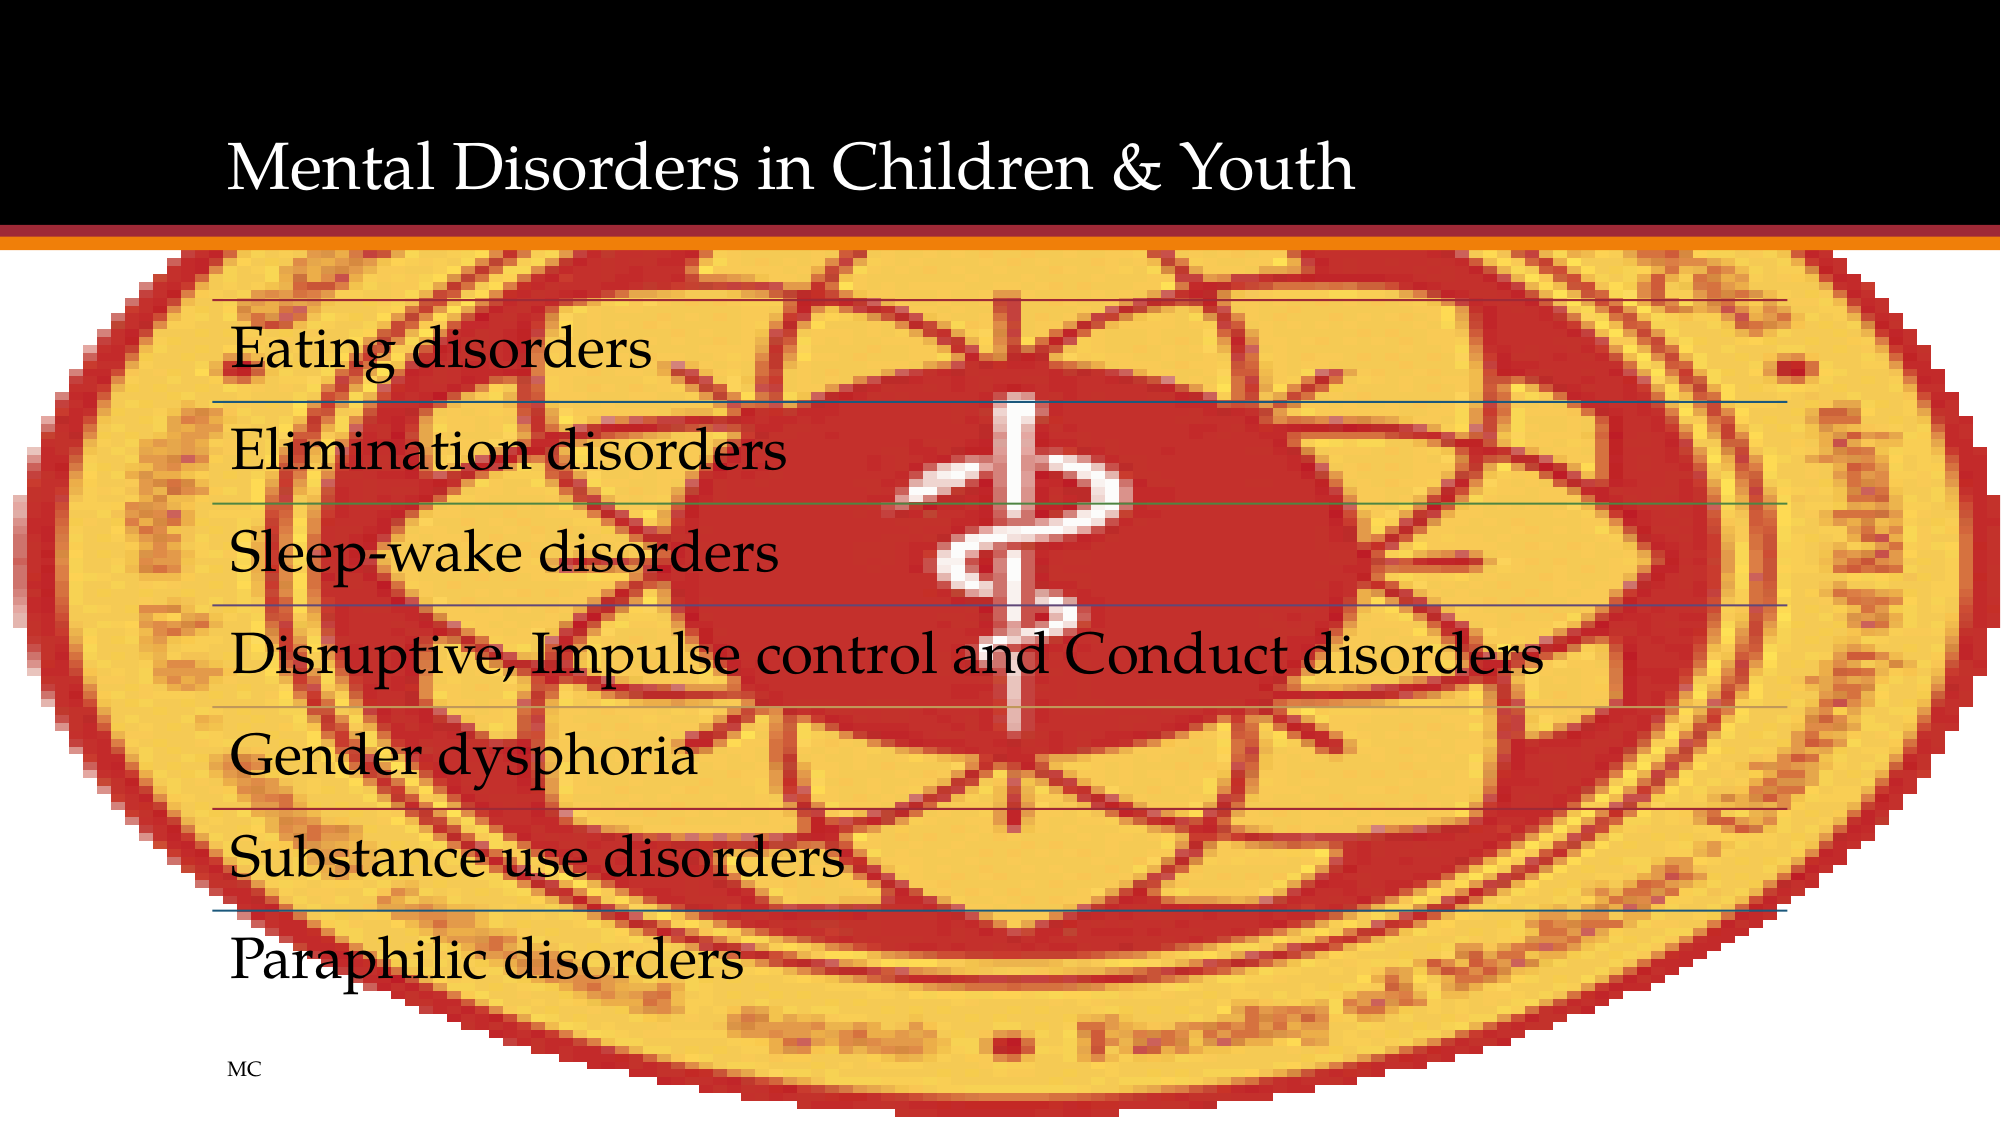

# Mental Disorders in Children & Youth
Eating disorders
Elimination disorders
Sleep-wake disorders
Disruptive, Impulse control and Conduct disorders
Gender dysphoria
Substance use disorders
Paraphilic disorders
MC